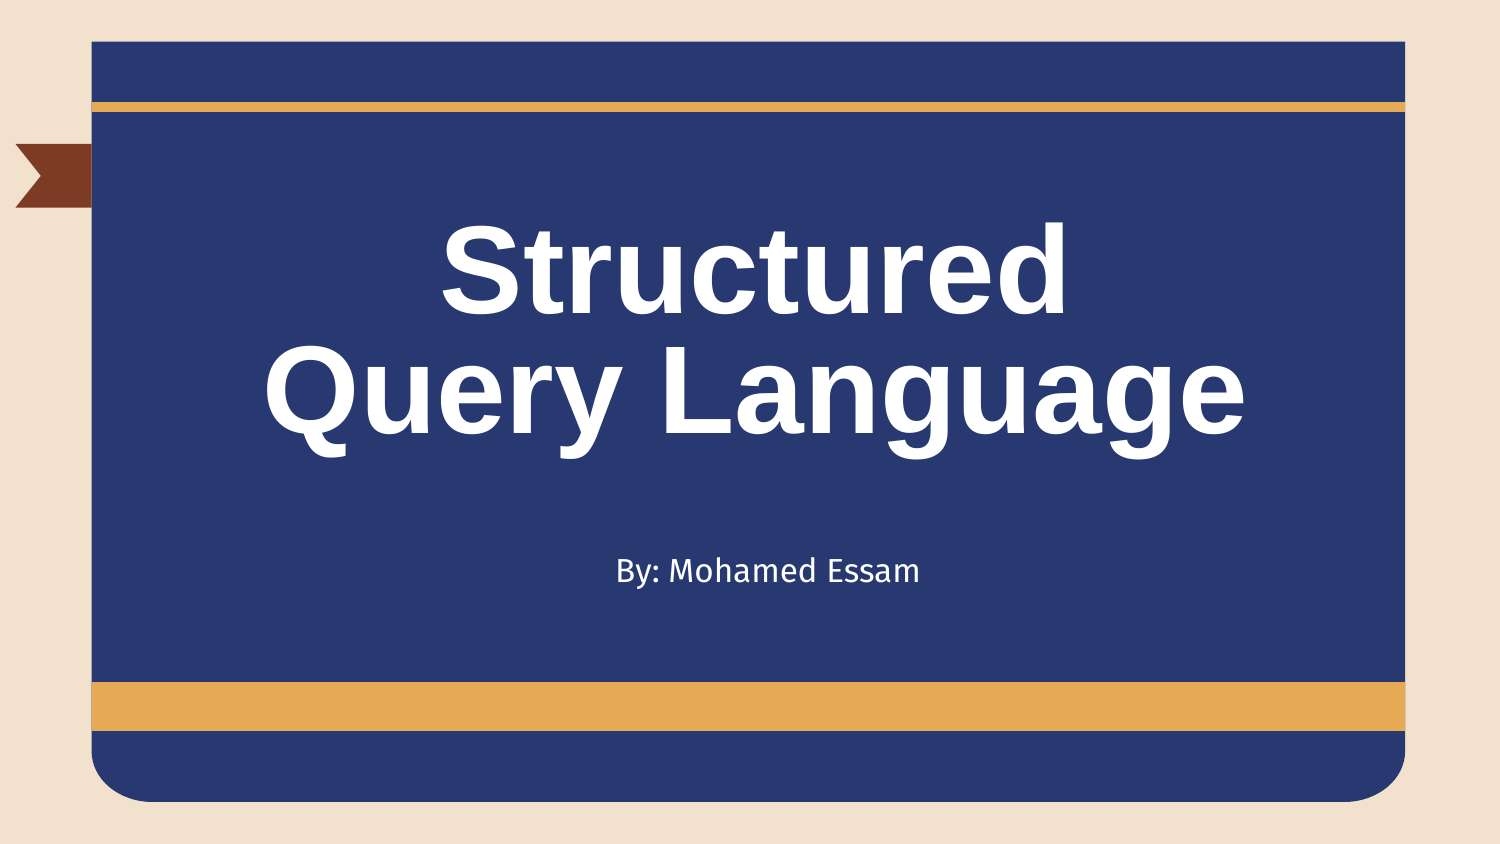

# Structured Query Language
By: Mohamed Essam